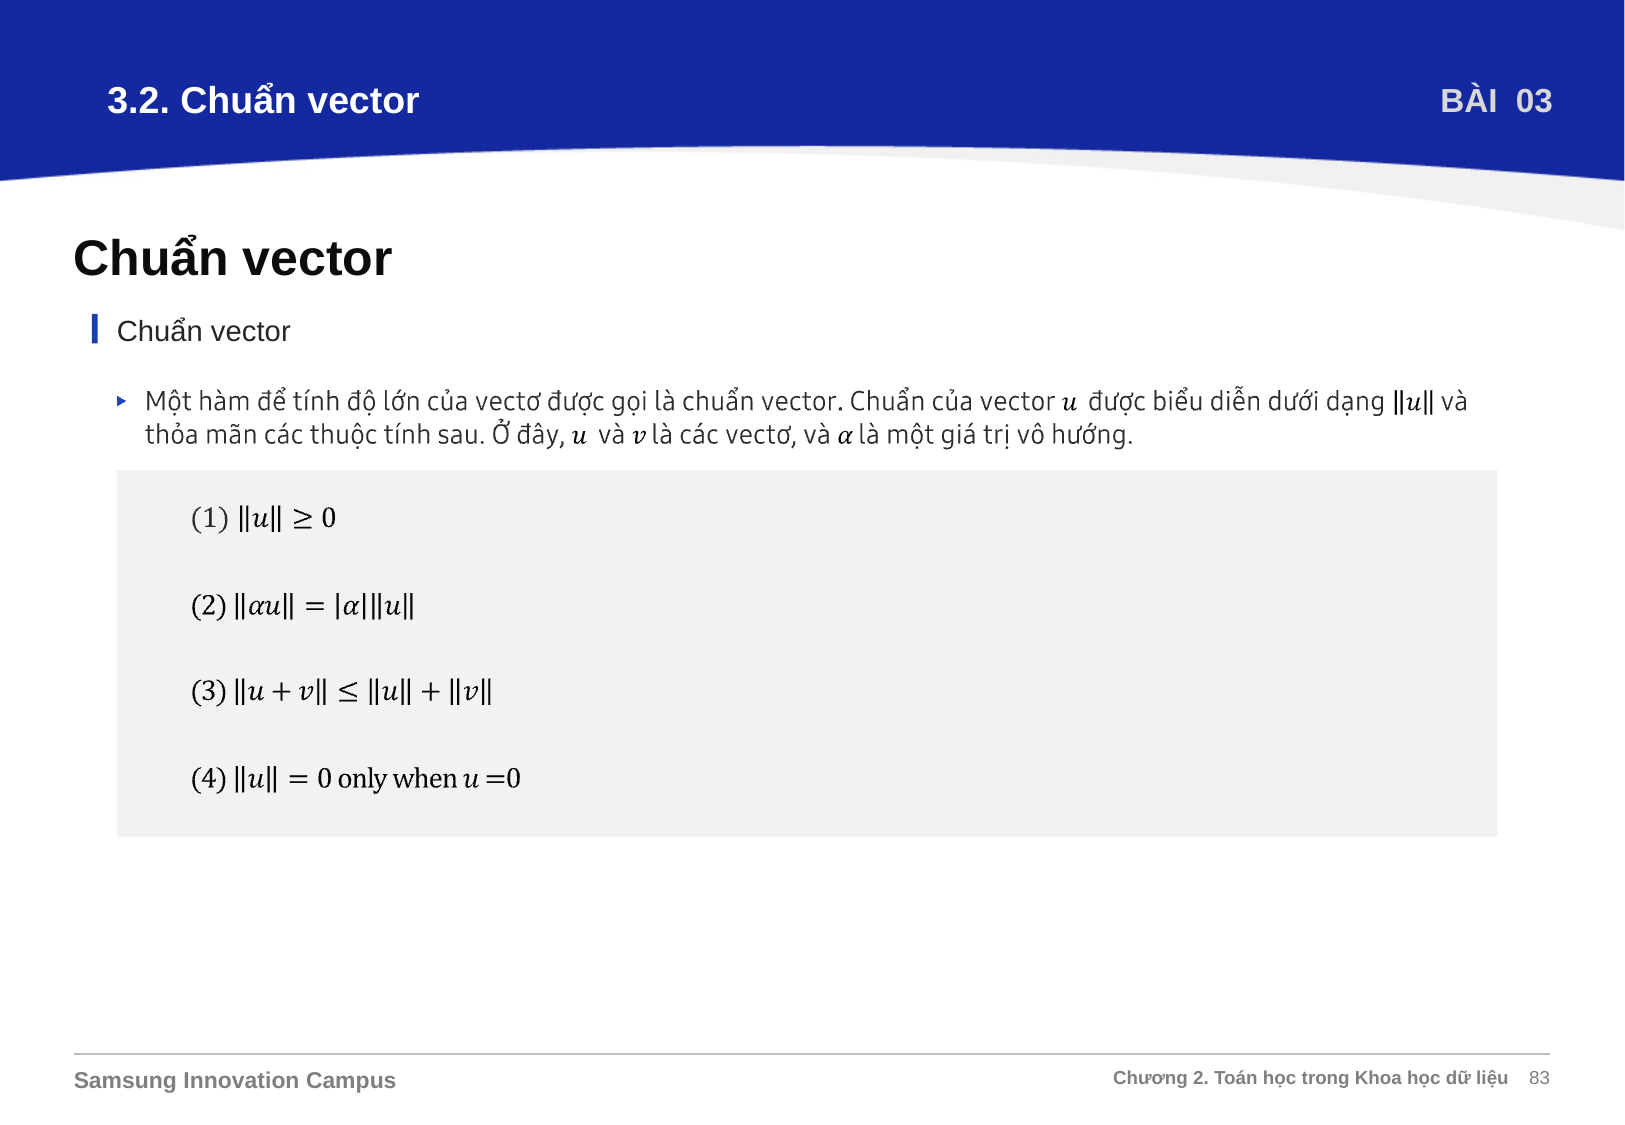

3.2. Chuẩn vector
BÀI  03
Chuẩn vector
Chuẩn vector